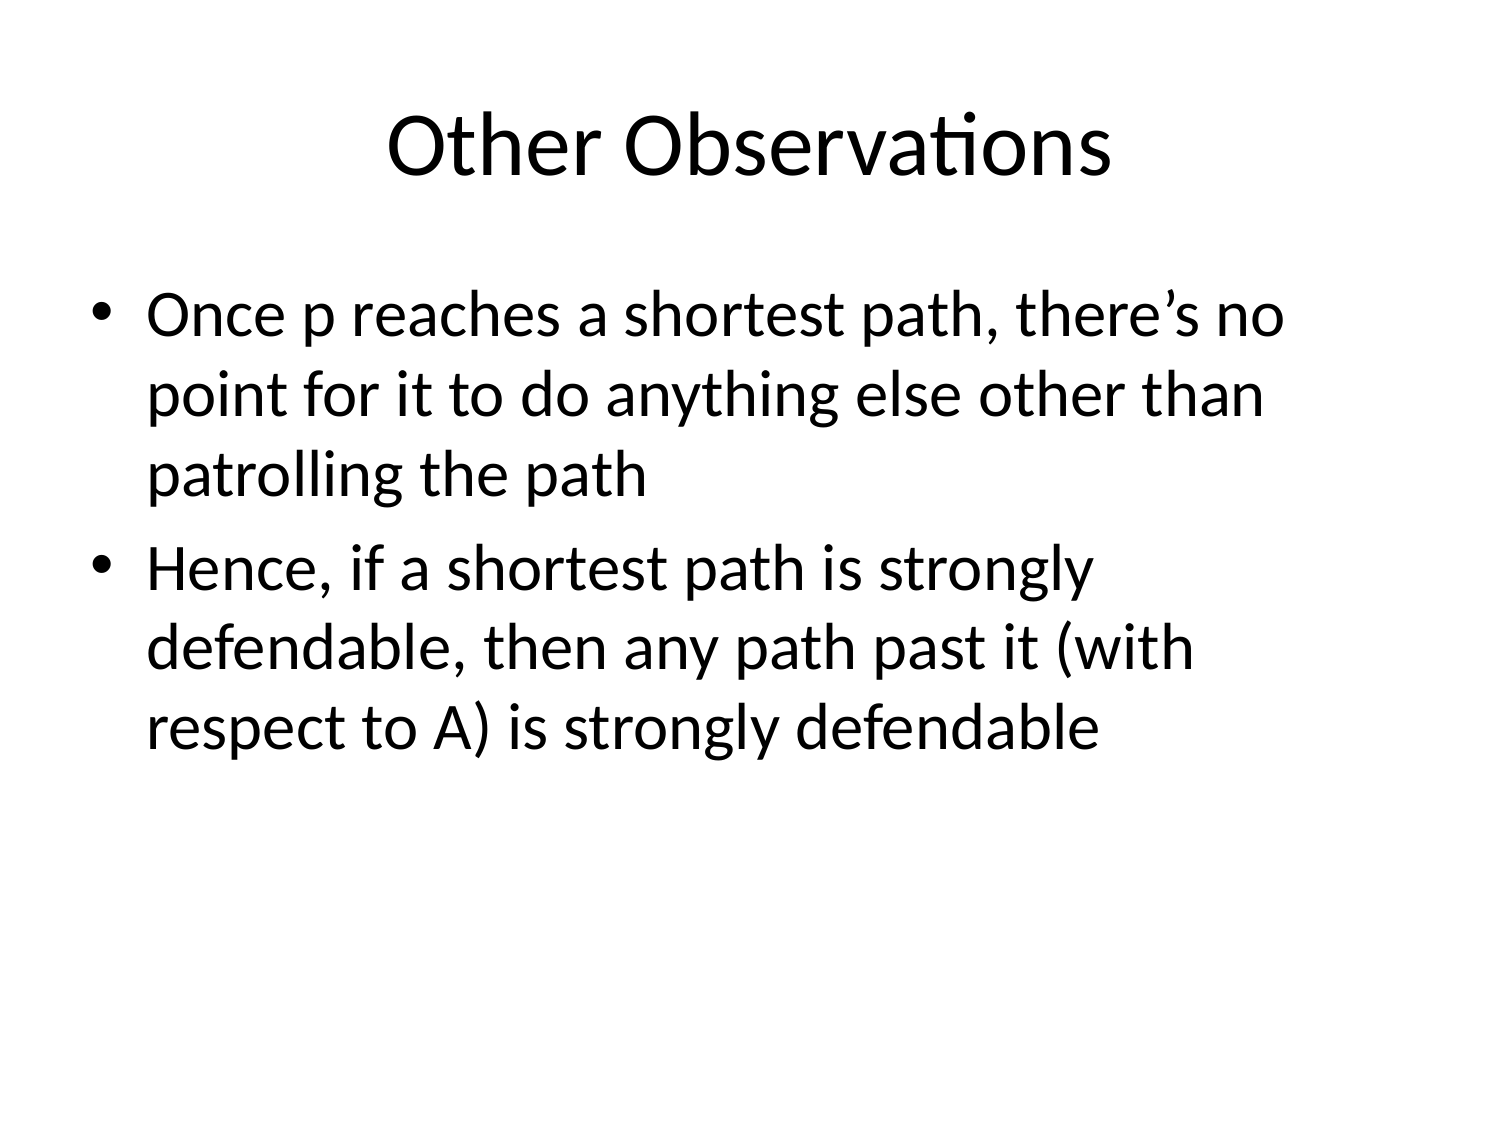

# Other Observations
Once p reaches a shortest path, there’s no point for it to do anything else other than patrolling the path
Hence, if a shortest path is strongly defendable, then any path past it (with respect to A) is strongly defendable